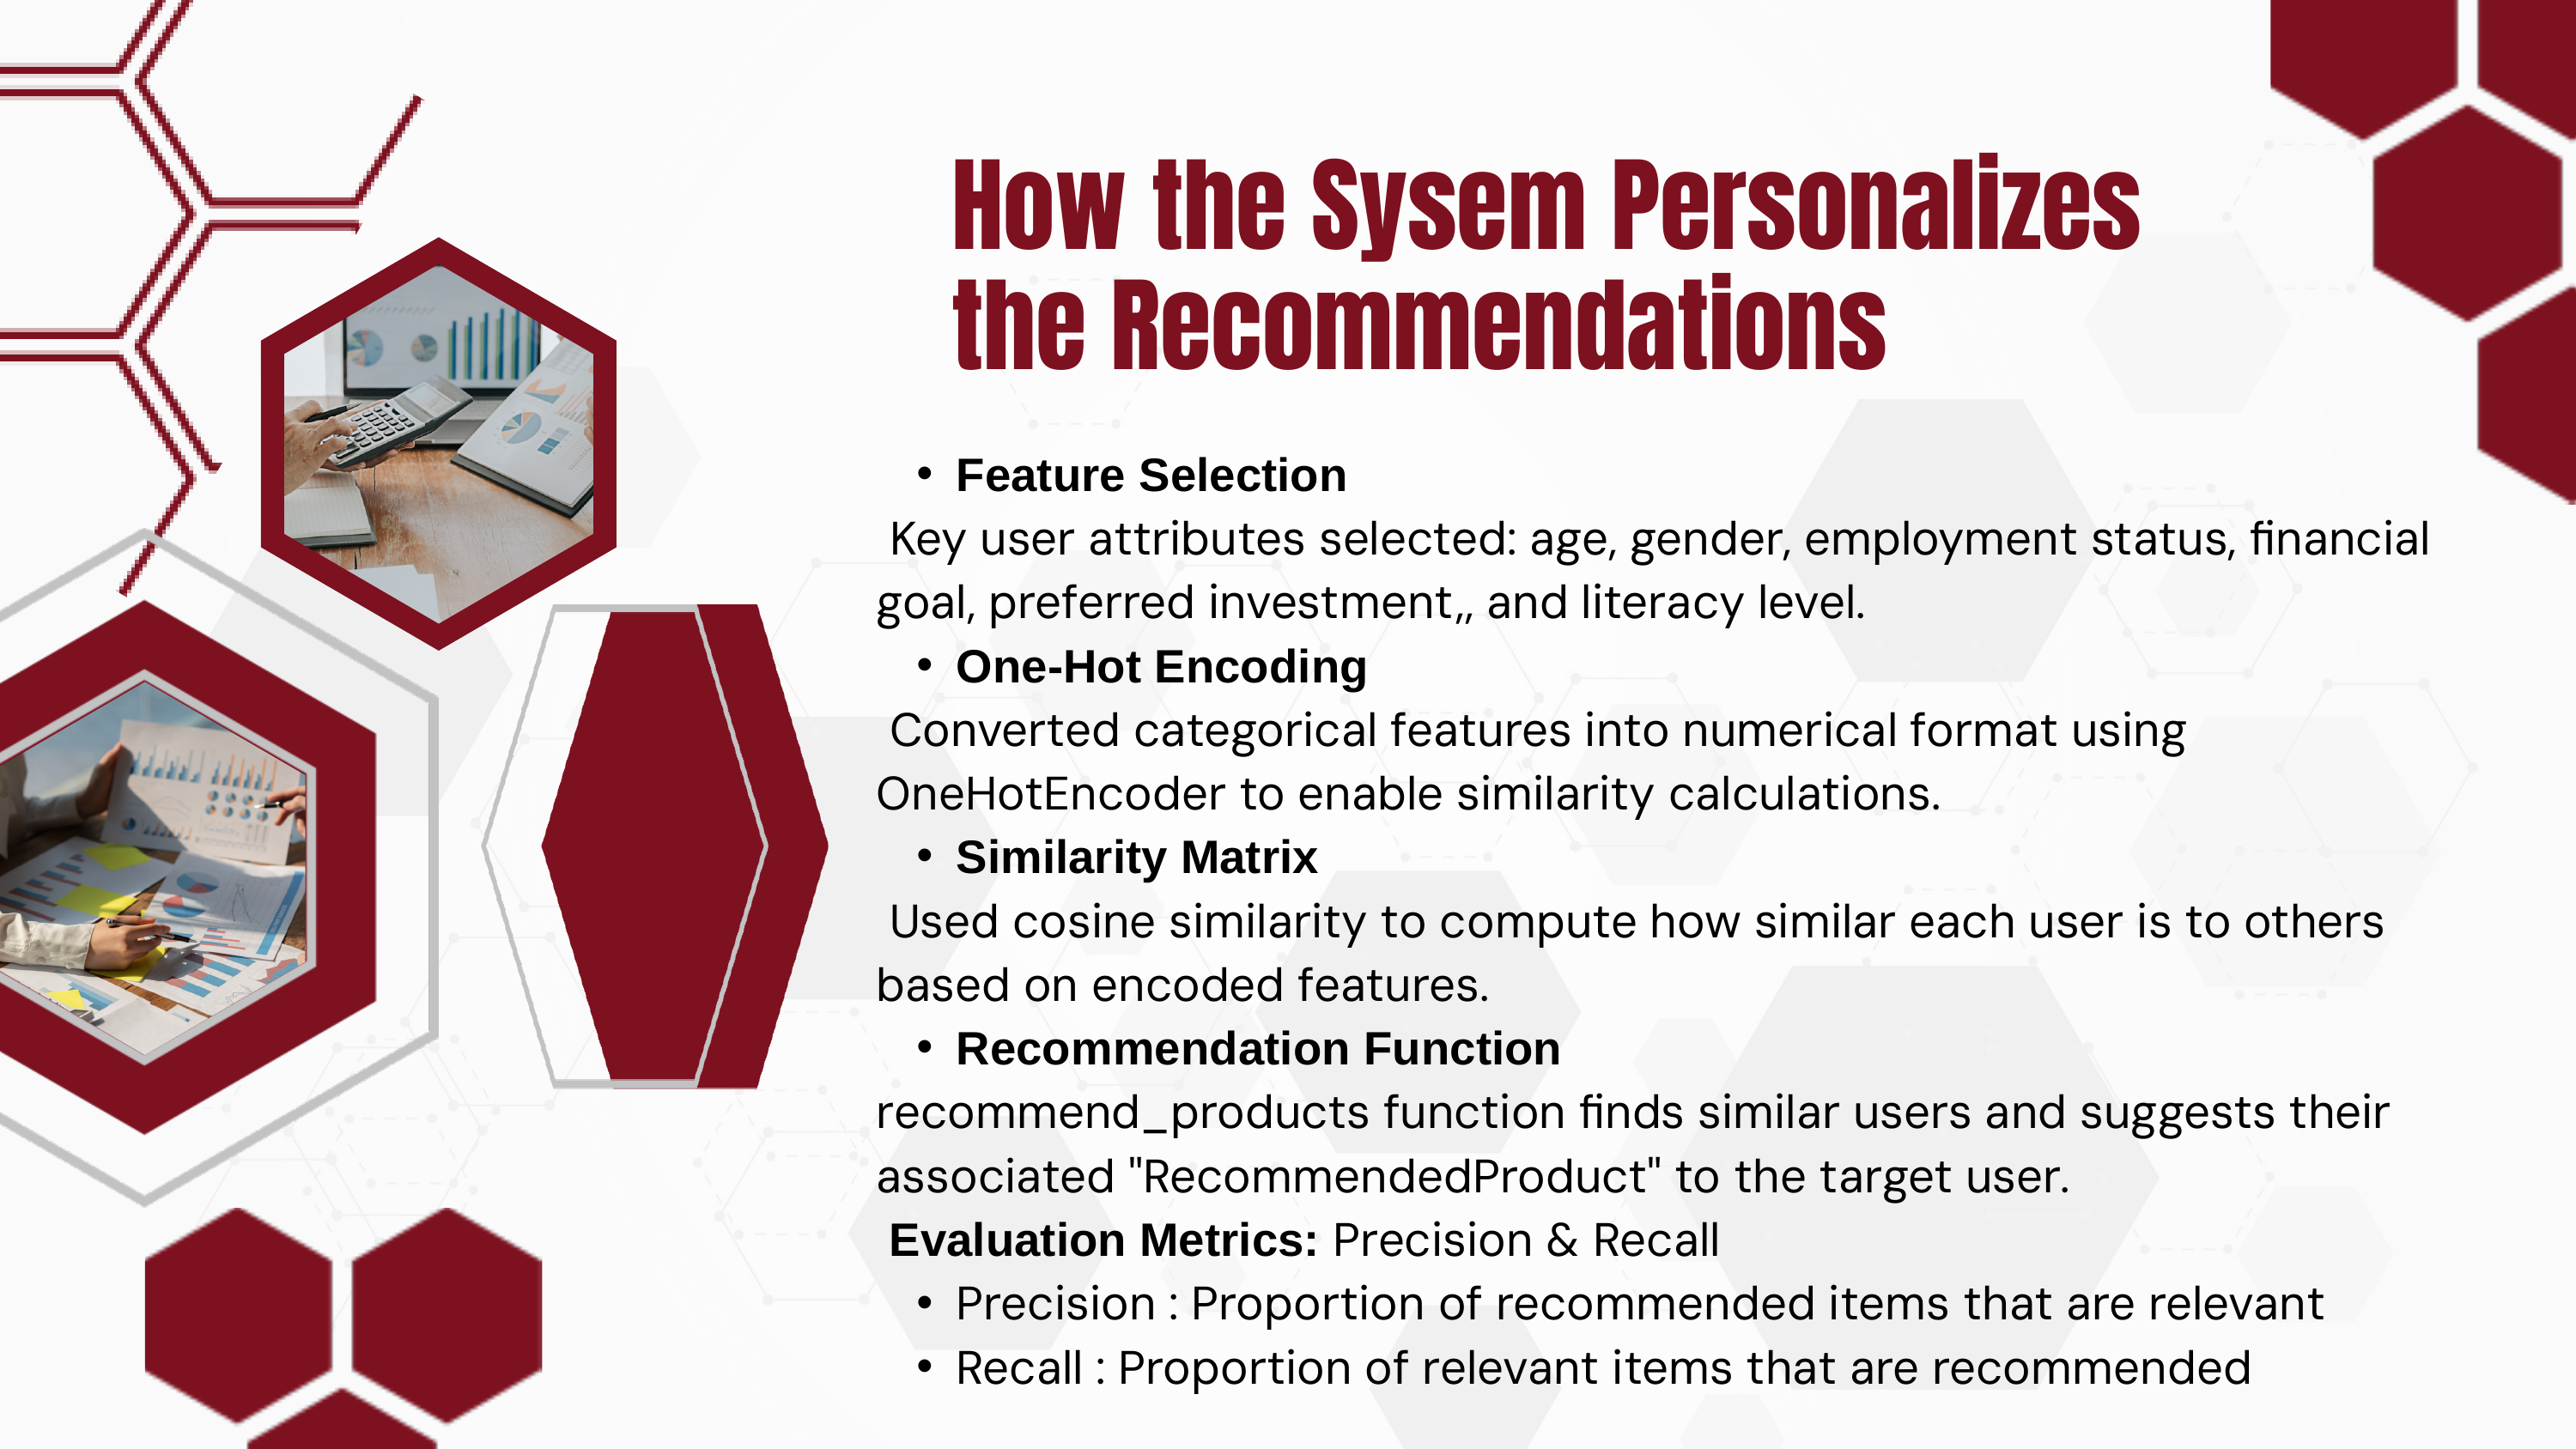

How the Sysem Personalizes the Recommendations

Feature Selection
 Key user attributes selected: age, gender, employment status, financial goal, preferred investment,, and literacy level.
One-Hot Encoding
 Converted categorical features into numerical format using OneHotEncoder to enable similarity calculations.
Similarity Matrix
 Used cosine similarity to compute how similar each user is to others based on encoded features.
Recommendation Function
recommend_products function finds similar users and suggests their associated "RecommendedProduct" to the target user.
 Evaluation Metrics: Precision & Recall
Precision : Proportion of recommended items that are relevant
Recall : Proportion of relevant items that are recommended